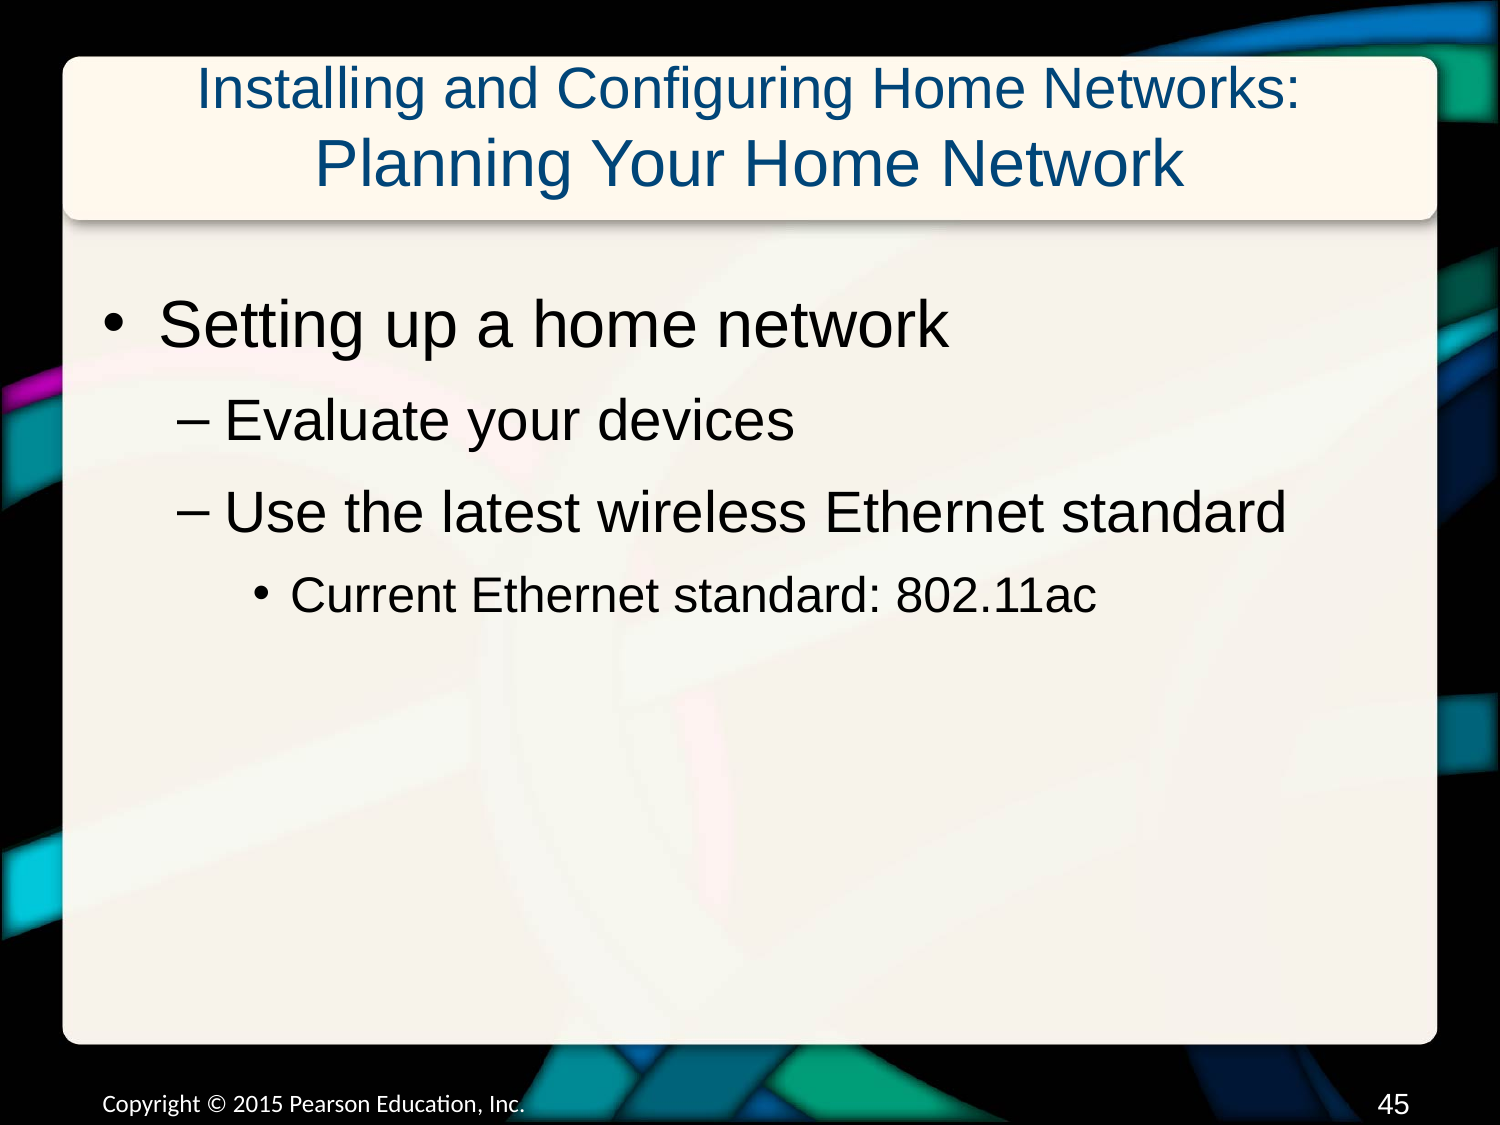

# Installing and Configuring Home Networks: Planning Your Home Network
Setting up a home network
Evaluate your devices
Use the latest wireless Ethernet standard
Current Ethernet standard: 802.11ac

Copyright © 2015 Pearson Education, Inc.
45